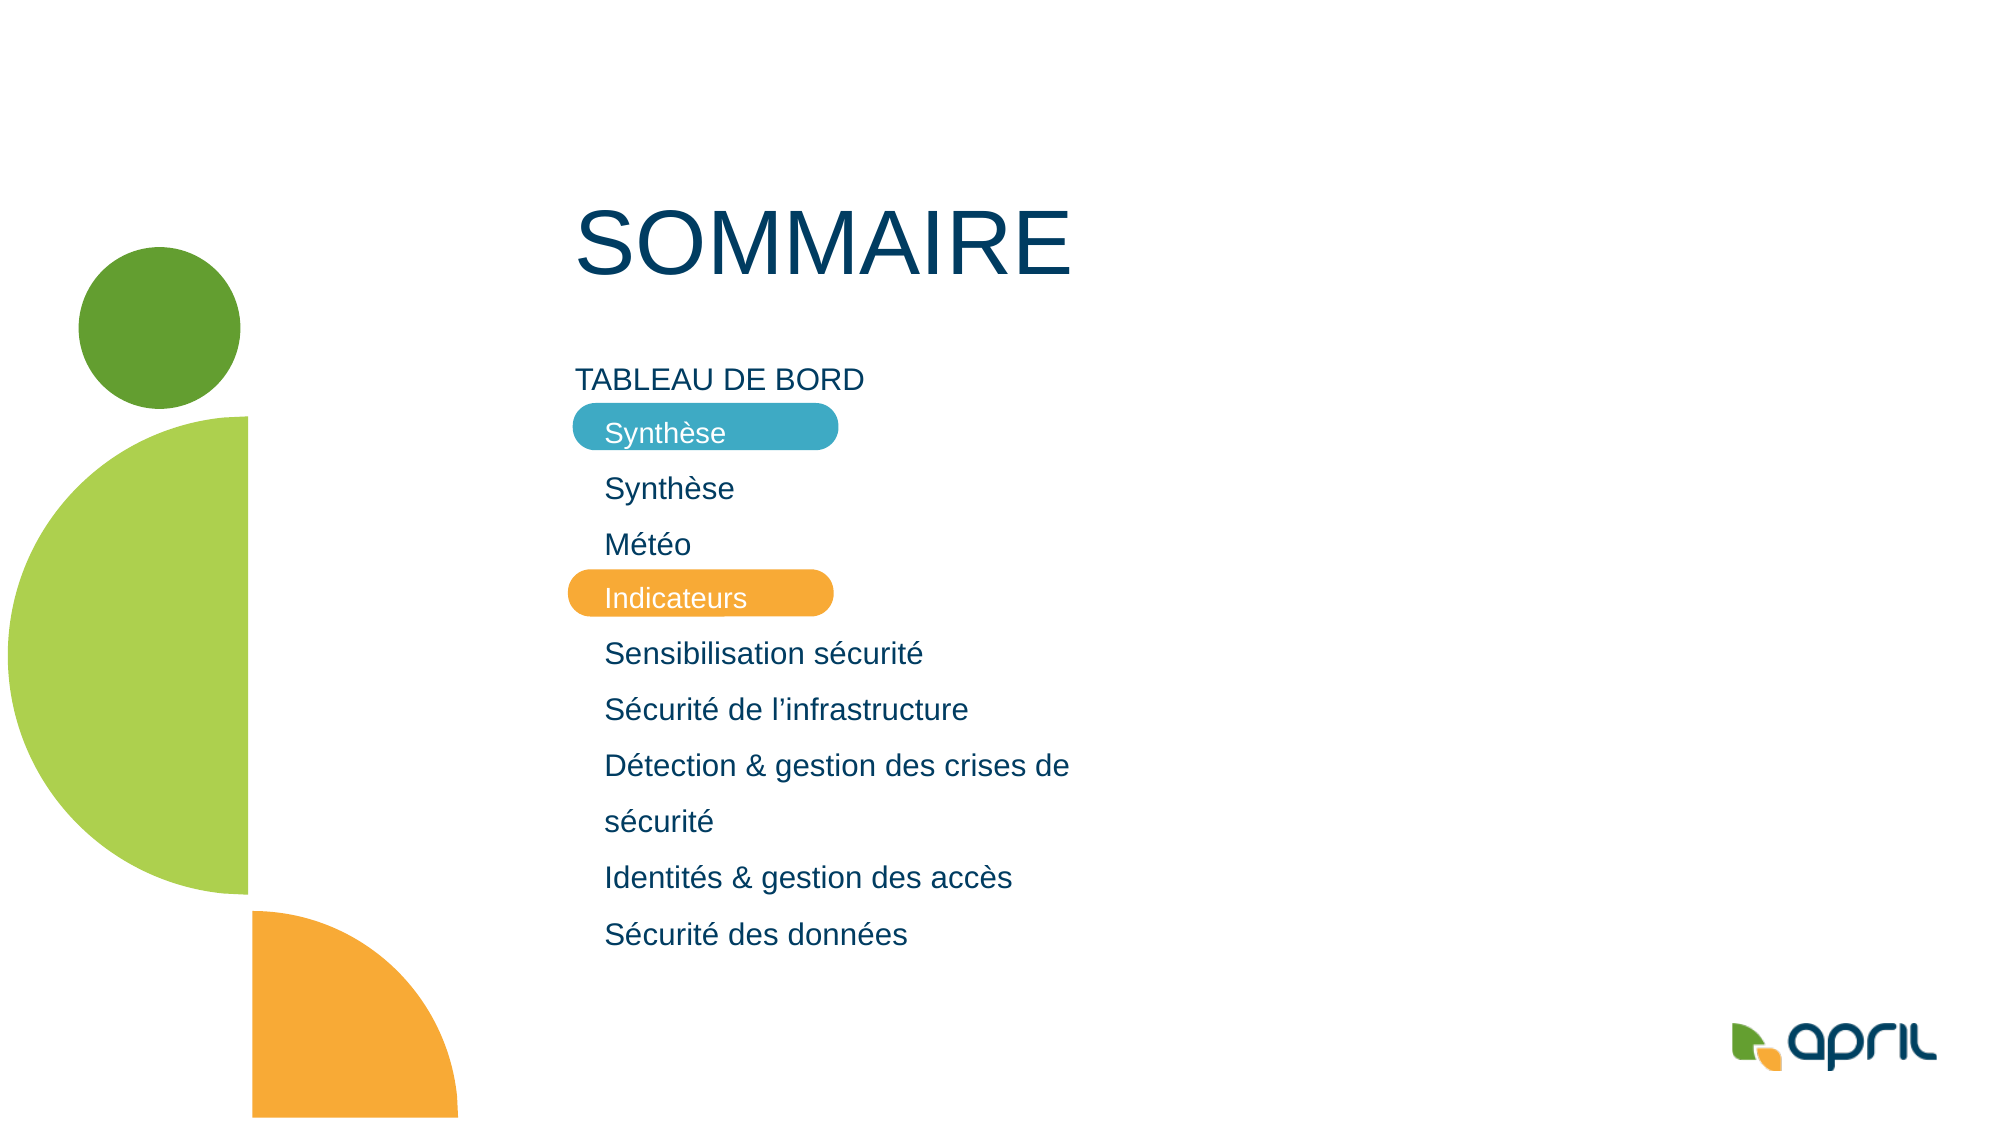

# SOMMAIRE
Tableau de bord
Synthèse
Synthèse
Météo
Indicateurs
Sensibilisation sécurité
Sécurité de l’infrastructure
Détection & gestion des crises de sécurité
Identités & gestion des accès
Sécurité des données